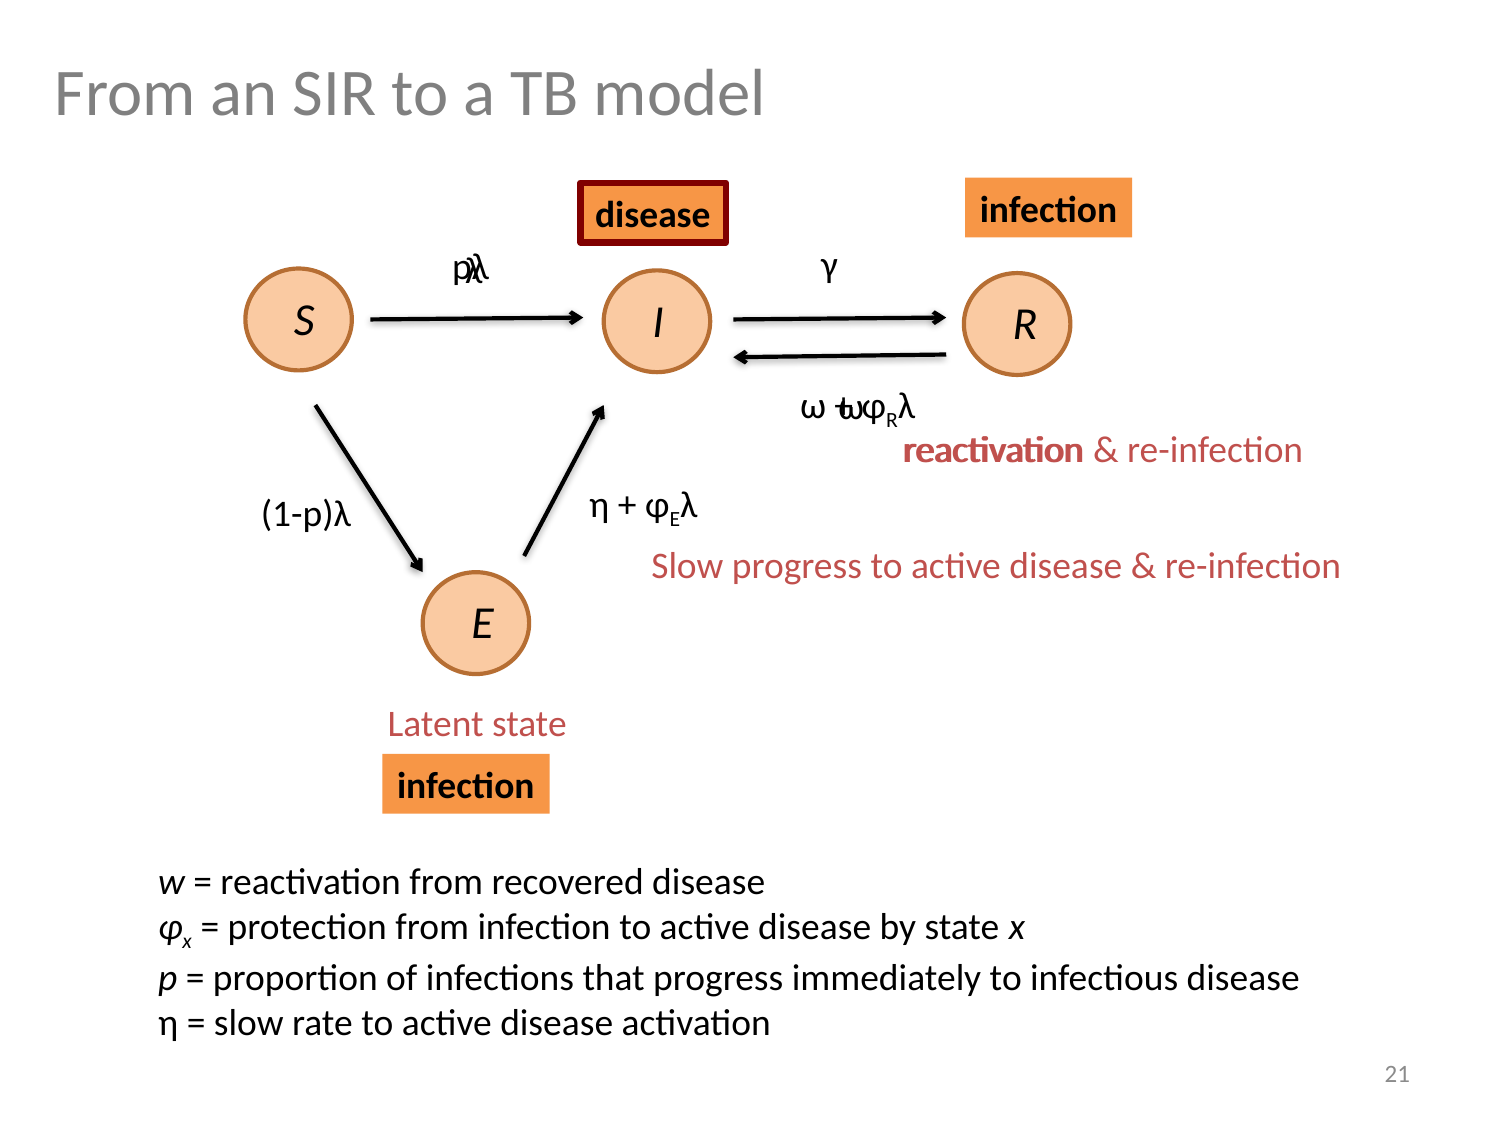

# From an SIR to a TB model
infection
disease
γ
pλ
λ

S
I
R
ω + φRλ
ω
reactivation
reactivation & re-infection
η + φEλ
(1-p)λ
Slow progress to active disease & re-infection

E
Latent state
infection
w = reactivation from recovered disease
φx = protection from infection to active disease by state x
p = proportion of infections that progress immediately to infectious disease
η = slow rate to active disease activation
21